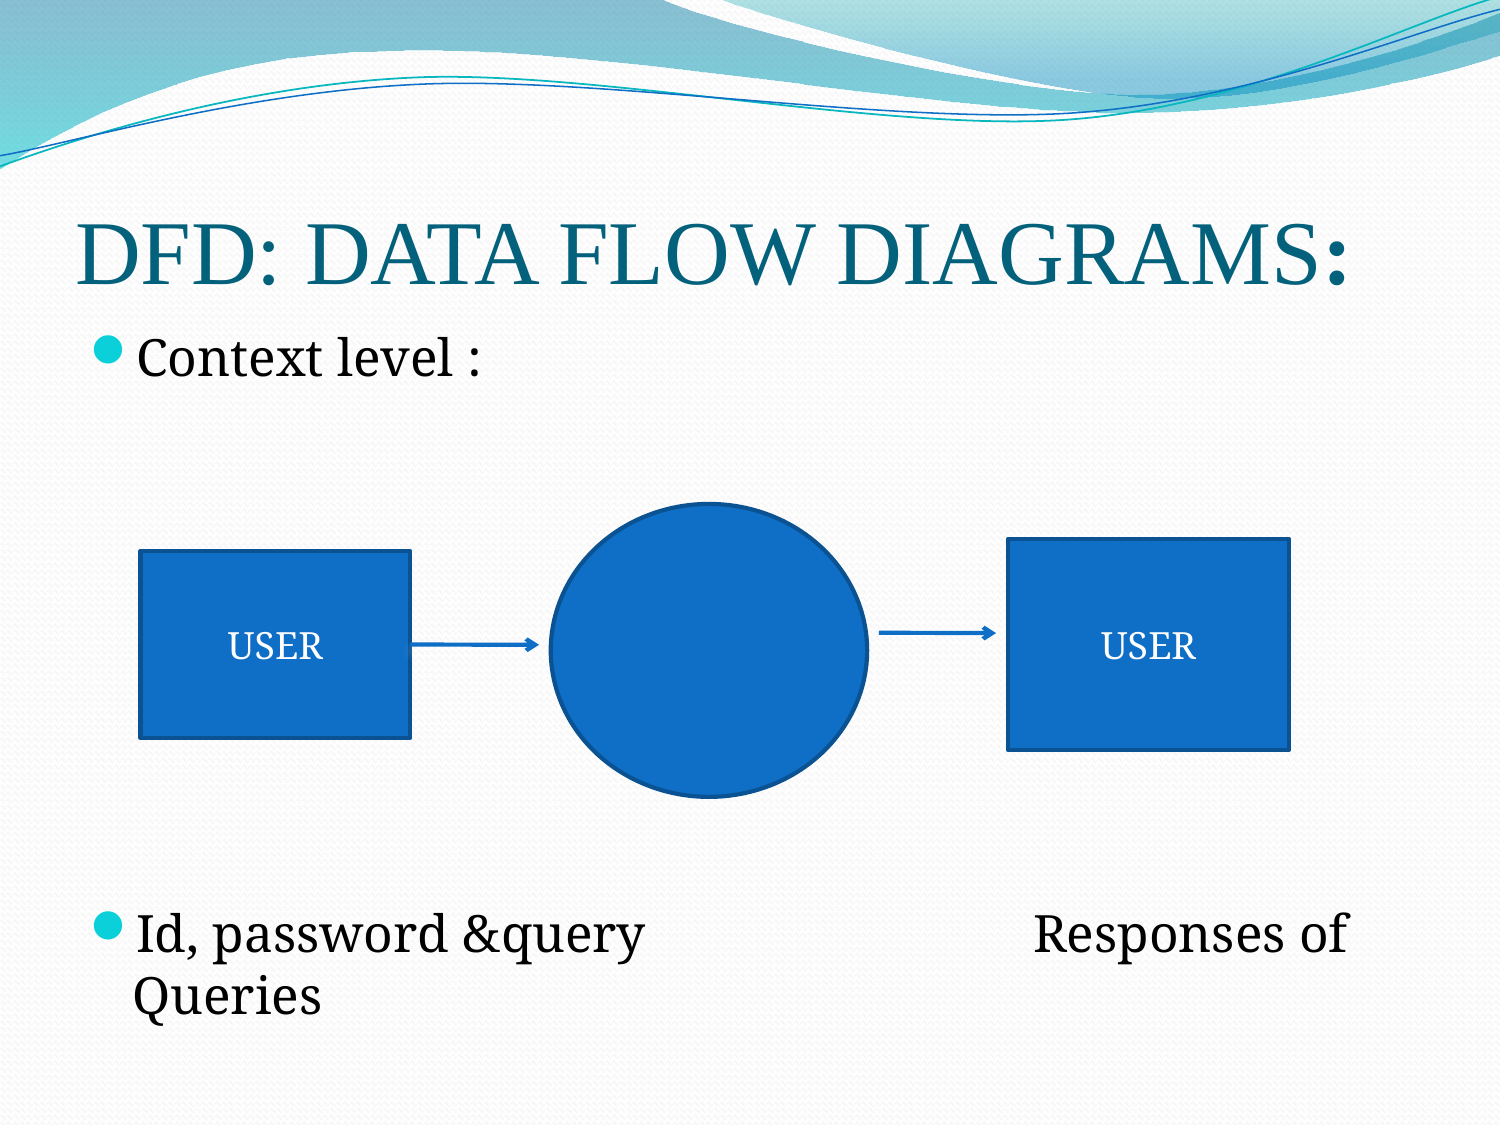

# DFD: DATA FLOW DIAGRAMS:
Context level :

Id, password &query     	              Responses of Queries

USER
USER